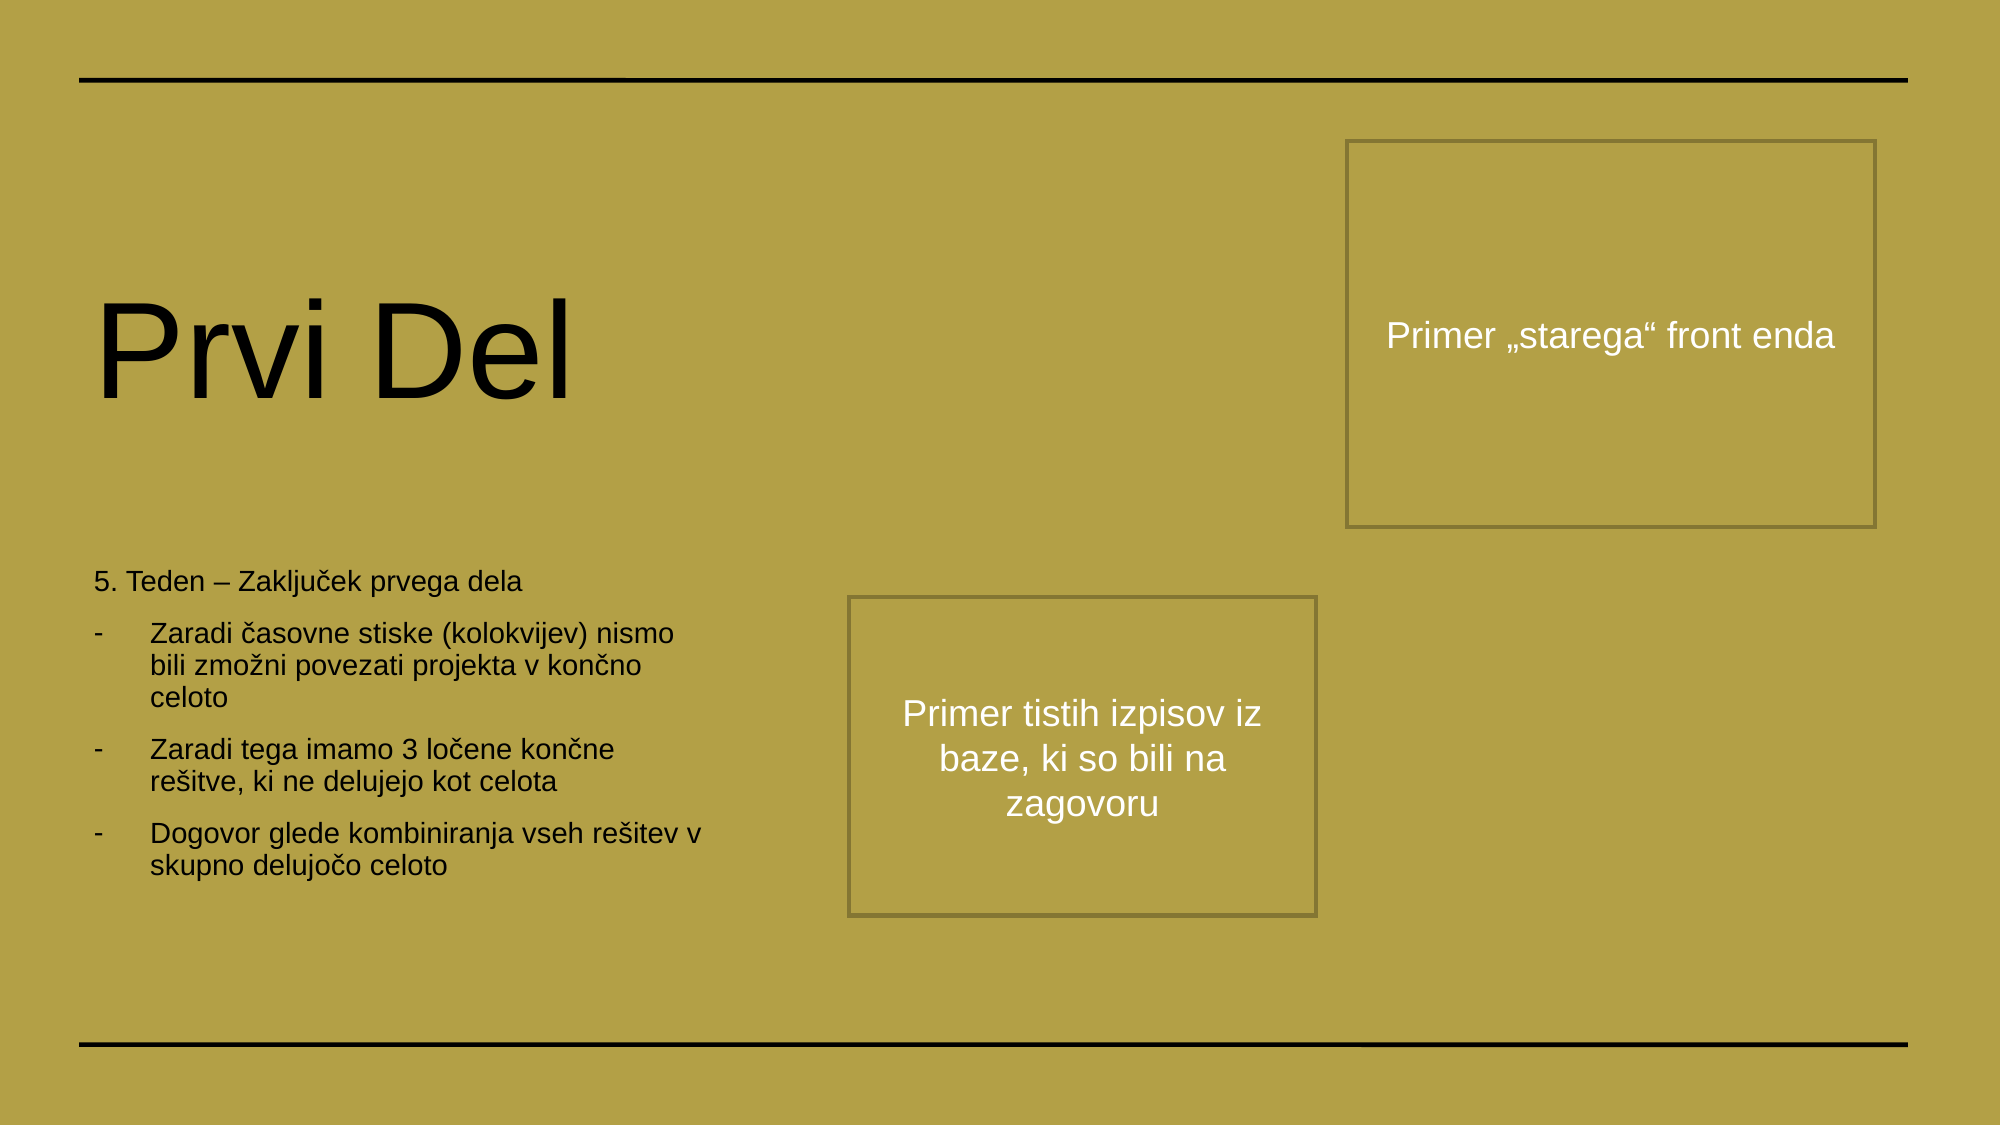

Primer „starega“ front enda
# Prvi Del
5. Teden – Zaključek prvega dela
Zaradi časovne stiske (kolokvijev) nismo bili zmožni povezati projekta v končno celoto
Zaradi tega imamo 3 ločene končne rešitve, ki ne delujejo kot celota
Dogovor glede kombiniranja vseh rešitev v skupno delujočo celoto

Primer tistih izpisov iz baze, ki so bili na zagovoru